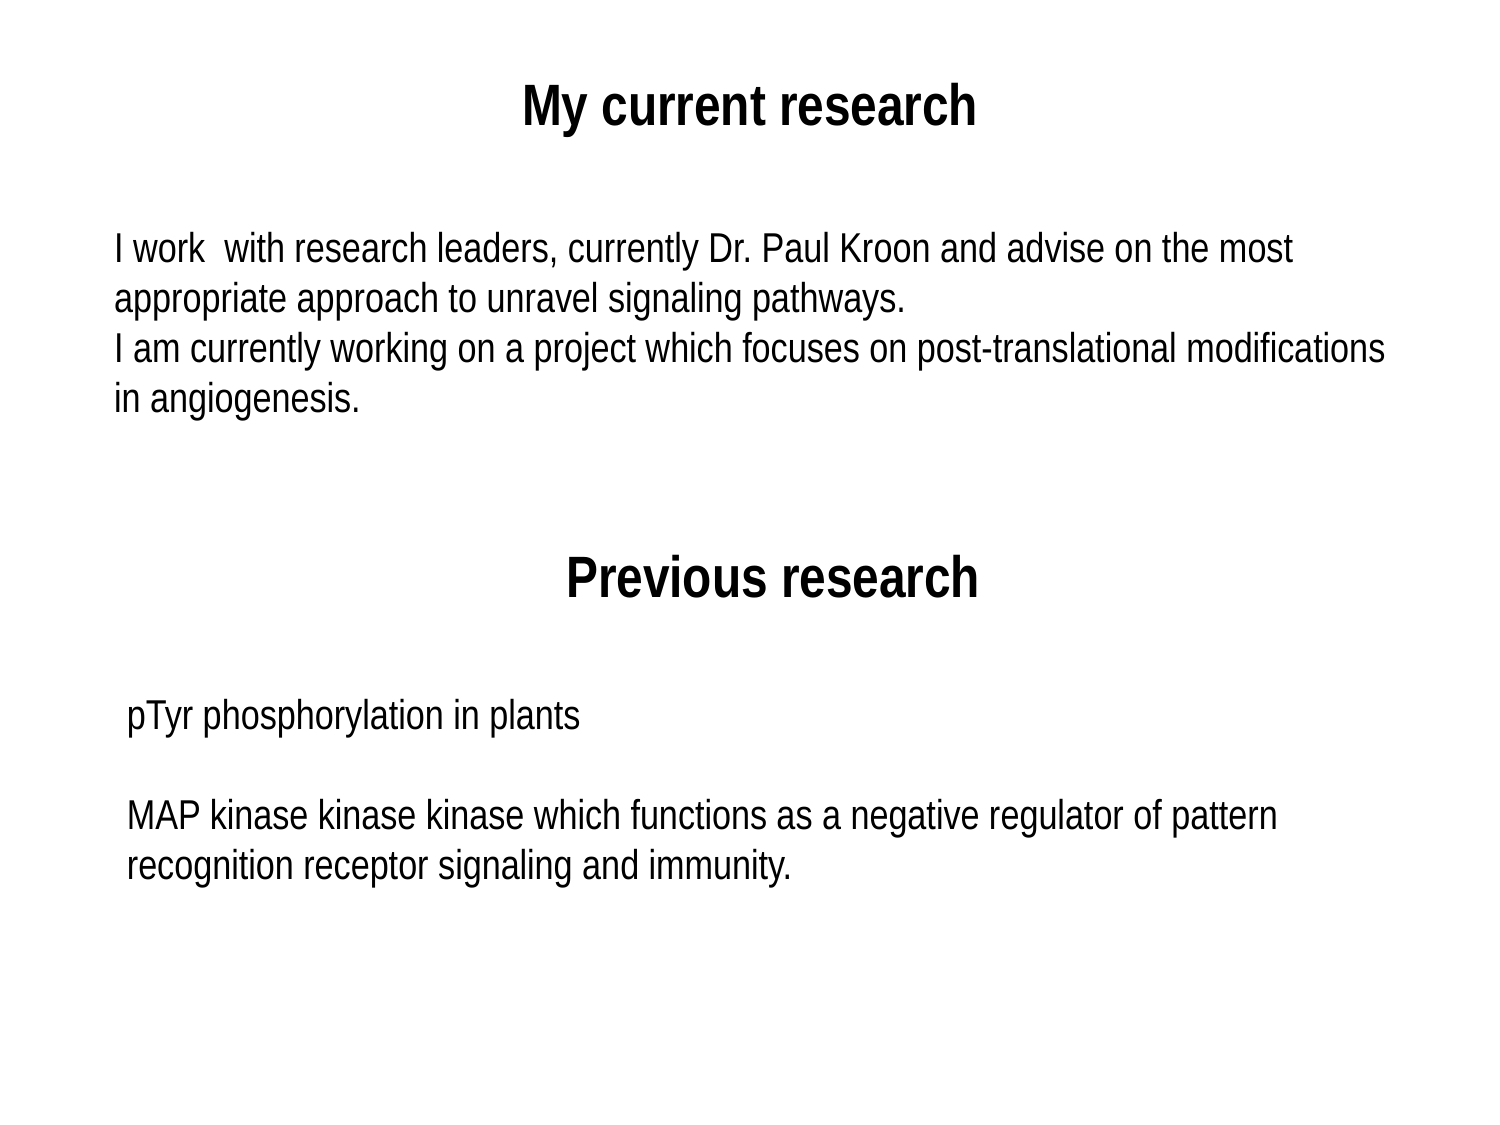

# My current research
I work  with research leaders, currently Dr. Paul Kroon and advise on the most
appropriate approach to unravel signaling pathways.
I am currently working on a project which focuses on post-translational modifications
in angiogenesis.

Previous research
pTyr phosphorylation in plants

MAP kinase kinase kinase which functions as a negative regulator of pattern recognition receptor signaling and immunity.